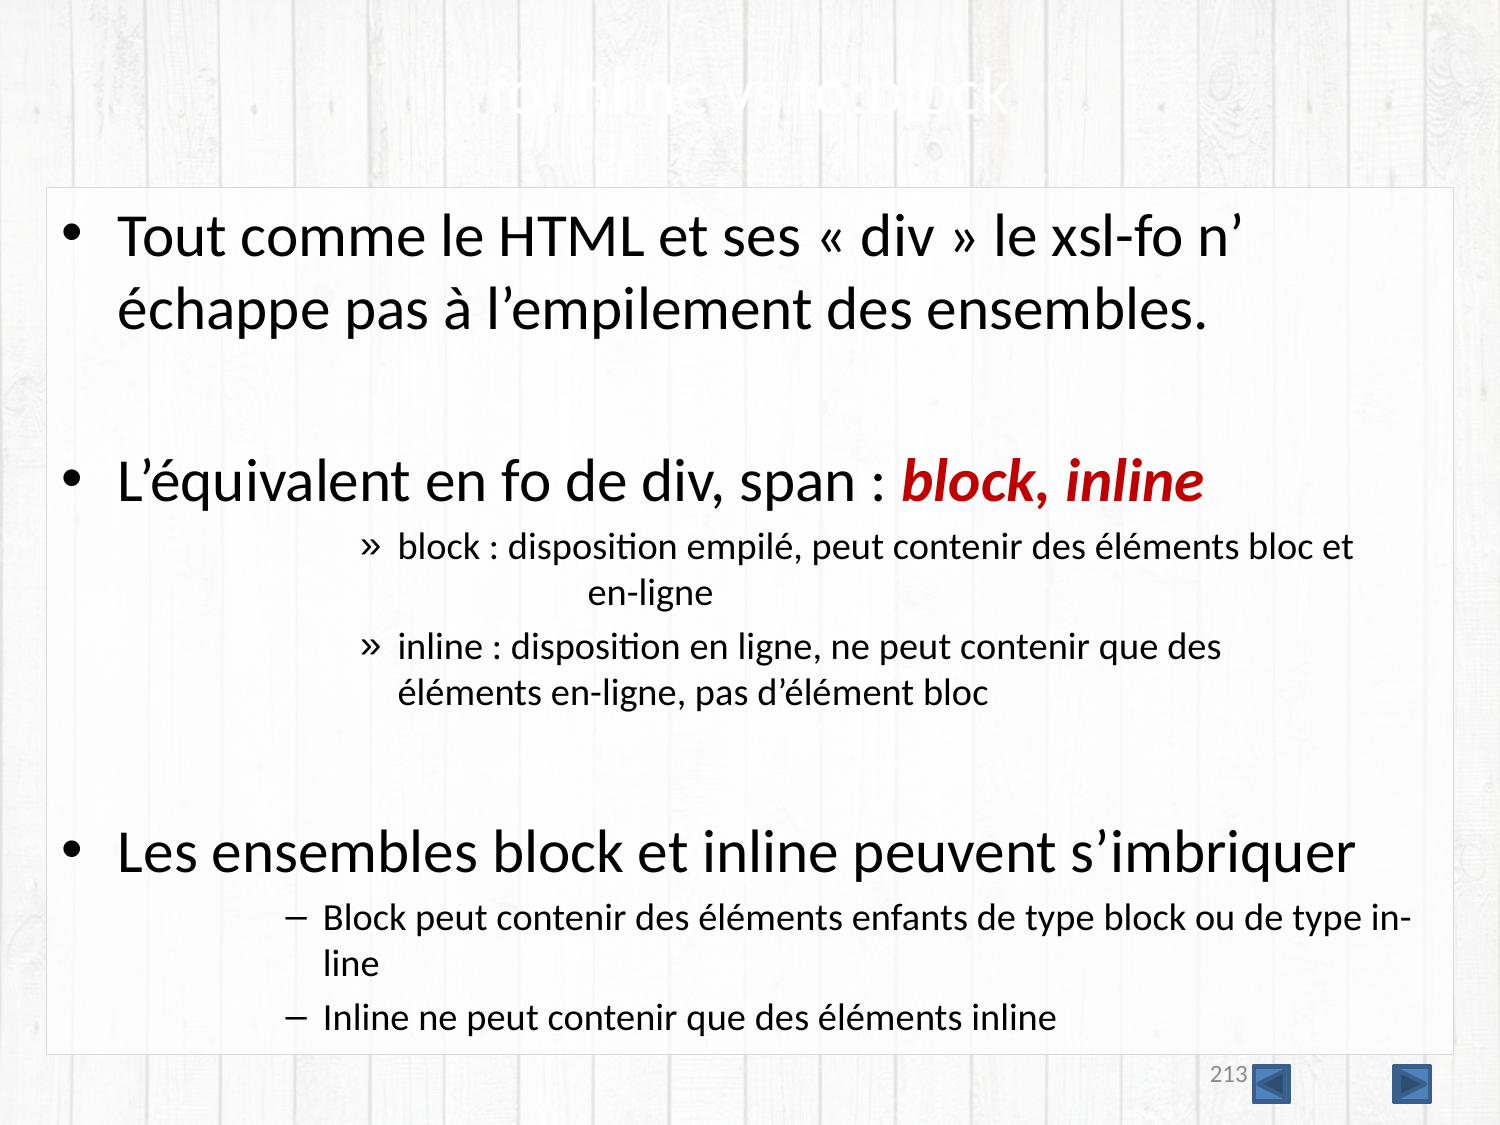

# fo:inline vs fo:block
Tout comme le HTML et ses « div » le xsl-fo n’ échappe pas à l’empilement des ensembles.

L’équivalent en fo de div, span : block, inline
block : disposition empilé, peut contenir des éléments bloc et 	      en-ligne
inline : disposition en ligne, ne peut contenir que des 	       éléments en-ligne, pas d’élément bloc

Les ensembles block et inline peuvent s’imbriquer
Block peut contenir des éléments enfants de type block ou de type in-line
Inline ne peut contenir que des éléments inline

213